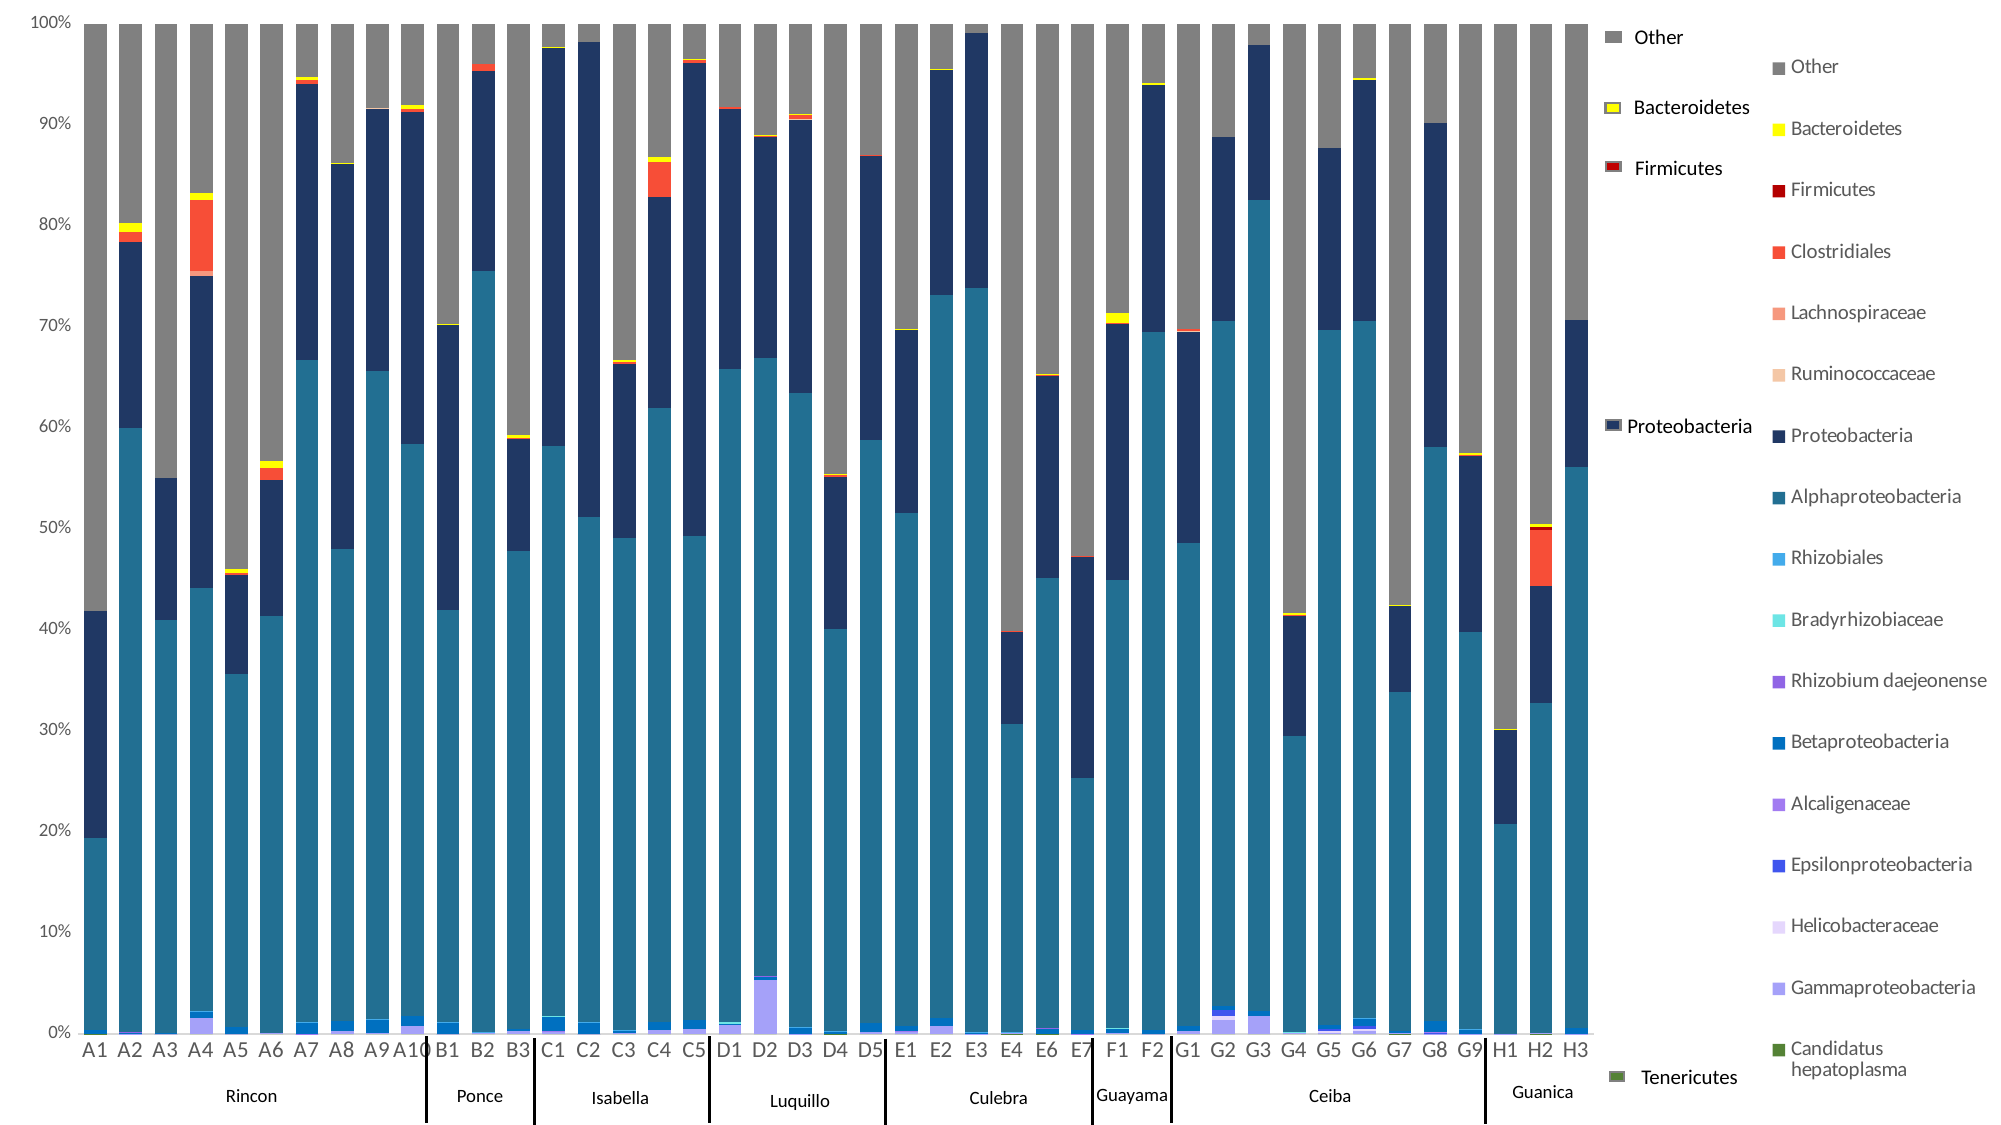

### Chart

| Category | Candidatus hepatoplasma | Gammaproteobacteria | Helicobacteraceae | Epsilonproteobacteria | Alcaligenaceae | Betaproteobacteria | Rhizobium daejeonense | Bradyrhizobiaceae | Rhizobiales | Alphaproteobacteria | Proteobacteria | Ruminococcaceae | Lachnospiraceae | Clostridiales | Firmicutes | Bacteroidetes | Other |
|---|---|---|---|---|---|---|---|---|---|---|---|---|---|---|---|---|---|
| A1 | 1.0 | 0.0 | 0.0 | 0.0 | 0.0 | 20.0 | 0.0 | 0.0 | 0.0 | 1058.0 | 1247.0 | 0.0 | 0.0 | 0.0 | 0.0 | 0.0 | 3220.0 |
| A2 | 0.0 | 2.0 | 0.0 | 0.0 | 0.0 | 7.0 | 2.0 | 0.0 | 0.0 | 3088.0 | 953.0 | 0.0 | 0.0 | 49.0 | 0.0 | 46.0 | 1019.0 |
| A3 | 0.0 | 0.0 | 0.0 | 0.0 | 0.0 | 7.0 | 0.0 | 0.0 | 0.0 | 3032.0 | 1041.0 | 0.0 | 0.0 | 0.0 | 0.0 | 0.0 | 3329.0 |
| A4 | 0.0 | 107.0 | 0.0 | 0.0 | 0.0 | 47.0 | 0.0 | 2.0 | 2.0 | 2863.0 | 2115.0 | 0.0 | 34.0 | 481.0 | 0.0 | 43.0 | 1145.0 |
| A5 | 0.0 | 0.0 | 0.0 | 0.0 | 0.0 | 25.0 | 0.0 | 0.0 | 0.0 | 1265.0 | 354.0 | 0.0 | 0.0 | 6.0 | 0.0 | 15.0 | 1949.0 |
| A6 | 0.0 | 2.0 | 0.0 | 0.0 | 0.0 | 0.0 | 0.0 | 0.0 | 0.0 | 1076.0 | 351.0 | 0.0 | 0.0 | 31.0 | 0.0 | 18.0 | 1125.0 |
| A7 | 0.0 | 0.0 | 0.0 | 0.0 | 2.0 | 55.0 | 0.0 | 0.0 | 3.0 | 3158.0 | 1319.0 | 0.0 | 0.0 | 17.0 | 0.0 | 12.0 | 254.0 |
| A8 | 0.0 | 14.0 | 0.0 | 0.0 | 0.0 | 51.0 | 0.0 | 0.0 | 0.0 | 2383.0 | 1945.0 | 0.0 | 0.0 | 0.0 | 0.0 | 2.0 | 701.0 |
| A9 | 0.0 | 6.0 | 0.0 | 0.0 | 0.0 | 80.0 | 0.0 | 0.0 | 5.0 | 3928.0 | 1594.0 | 2.0 | 0.0 | 0.0 | 0.0 | 0.0 | 510.0 |
| A10 | 0.0 | 31.0 | 0.0 | 0.0 | 0.0 | 43.0 | 0.0 | 0.0 | 0.0 | 2271.0 | 1318.0 | 0.0 | 0.0 | 13.0 | 0.0 | 14.0 | 323.0 |
| B1 | 0.0 | 0.0 | 0.0 | 0.0 | 0.0 | 64.0 | 0.0 | 0.0 | 2.0 | 2317.0 | 1605.0 | 0.0 | 0.0 | 0.0 | 0.0 | 3.0 | 1686.0 |
| B2 | 0.0 | 16.0 | 0.0 | 0.0 | 0.0 | 0.0 | 0.0 | 0.0 | 8.0 | 7056.0 | 1854.0 | 0.0 | 0.0 | 65.0 | 0.0 | 0.0 | 366.0 |
| B3 | 0.0 | 19.0 | 0.0 | 0.0 | 0.0 | 14.0 | 0.0 | 0.0 | 0.0 | 2845.0 | 662.0 | 0.0 | 0.0 | 7.0 | 0.0 | 21.0 | 2444.0 |
| C1 | 0.0 | 19.0 | 0.0 | 0.0 | 2.0 | 95.0 | 0.0 | 3.0 | 0.0 | 3707.0 | 2595.0 | 0.0 | 0.0 | 0.0 | 0.0 | 2.0 | 151.0 |
| C2 | 0.0 | 0.0 | 0.0 | 0.0 | 0.0 | 38.0 | 0.0 | 0.0 | 3.0 | 1664.0 | 1568.0 | 0.0 | 0.0 | 0.0 | 0.0 | 0.0 | 60.0 |
| C3 | 0.0 | 6.0 | 0.0 | 0.0 | 0.0 | 8.0 | 0.0 | 0.0 | 2.0 | 2110.0 | 743.0 | 0.0 | 0.0 | 7.0 | 0.0 | 9.0 | 1439.0 |
| C4 | 0.0 | 12.0 | 0.0 | 0.0 | 0.0 | 23.0 | 0.0 | 0.0 | 0.0 | 1766.0 | 604.0 | 0.0 | 0.0 | 102.0 | 0.0 | 14.0 | 382.0 |
| C5 | 0.0 | 32.0 | 0.0 | 0.0 | 0.0 | 50.0 | 0.0 | 0.0 | 0.0 | 2912.0 | 2843.0 | 0.0 | 0.0 | 16.0 | 0.0 | 3.0 | 212.0 |
| D1 | 0.0 | 59.0 | 0.0 | 0.0 | 0.0 | 3.0 | 0.0 | 12.0 | 0.0 | 3998.0 | 1594.0 | 0.0 | 0.0 | 12.0 | 0.0 | 0.0 | 508.0 |
| D2 | 0.0 | 258.0 | 0.0 | 0.0 | 0.0 | 13.0 | 6.0 | 0.0 | 0.0 | 2954.0 | 1056.0 | 0.0 | 0.0 | 7.0 | 0.0 | 2.0 | 531.0 |
| D3 | 0.0 | 4.0 | 0.0 | 0.0 | 0.0 | 43.0 | 2.0 | 0.0 | 2.0 | 4382.0 | 1888.0 | 7.0 | 0.0 | 32.0 | 0.0 | 8.0 | 619.0 |
| D4 | 4.0 | 0.0 | 0.0 | 0.0 | 0.0 | 30.0 | 0.0 | 0.0 | 2.0 | 4149.0 | 1572.0 | 0.0 | 0.0 | 18.0 | 0.0 | 6.0 | 4646.0 |
| D5 | 0.0 | 6.0 | 0.0 | 0.0 | 0.0 | 28.0 | 0.0 | 0.0 | 0.0 | 1845.0 | 895.0 | 0.0 | 0.0 | 4.0 | 0.0 | 0.0 | 414.0 |
| E1 | 0.0 | 14.0 | 0.0 | 0.0 | 2.0 | 23.0 | 0.0 | 0.0 | 0.0 | 2614.0 | 933.0 | 0.0 | 0.0 | 0.0 | 0.0 | 4.0 | 1555.0 |
| E2 | 0.0 | 36.0 | 0.0 | 0.0 | 0.0 | 35.0 | 0.0 | 0.0 | 0.0 | 3201.0 | 998.0 | 0.0 | 0.0 | 0.0 | 0.0 | 2.0 | 198.0 |
| E3 | 0.0 | 2.0 | 0.0 | 0.0 | 0.0 | 10.0 | 0.0 | 0.0 | 4.0 | 4486.0 | 1538.0 | 0.0 | 0.0 | 0.0 | 0.0 | 0.0 | 55.0 |
| E4 | 4.0 | 12.0 | 0.0 | 0.0 | 0.0 | 8.0 | 0.0 | 0.0 | 2.0 | 3089.0 | 924.0 | 0.0 | 0.0 | 5.0 | 0.0 | 0.0 | 6091.0 |
| E6 | 3.0 | 0.0 | 0.0 | 0.0 | 0.0 | 34.0 | 2.0 | 0.0 | 0.0 | 3036.0 | 1361.0 | 0.0 | 0.0 | 5.0 | 0.0 | 6.0 | 2360.0 |
| E7 | 0.0 | 0.0 | 0.0 | 0.0 | 2.0 | 24.0 | 0.0 | 0.0 | 0.0 | 1521.0 | 1337.0 | 0.0 | 0.0 | 4.0 | 0.0 | 0.0 | 3216.0 |
| F1 | 0.0 | 5.0 | 0.0 | 0.0 | 0.0 | 17.0 | 0.0 | 2.0 | 0.0 | 1889.0 | 1080.0 | 0.0 | 0.0 | 6.0 | 0.0 | 39.0 | 1219.0 |
| F2 | 0.0 | 0.0 | 0.0 | 0.0 | 0.0 | 21.0 | 0.0 | 0.0 | 0.0 | 3771.0 | 1332.0 | 0.0 | 0.0 | 0.0 | 0.0 | 14.0 | 315.0 |
| G1 | 0.0 | 18.0 | 0.0 | 0.0 | 0.0 | 27.0 | 0.0 | 0.0 | 0.0 | 2827.0 | 1239.0 | 4.0 | 0.0 | 10.0 | 0.0 | 0.0 | 1786.0 |
| G2 | 0.0 | 72.0 | 16.0 | 31.0 | 0.0 | 23.0 | 0.0 | 0.0 | 0.0 | 3396.0 | 912.0 | 0.0 | 0.0 | 0.0 | 0.0 | 0.0 | 558.0 |
| G3 | 0.0 | 121.0 | 0.0 | 0.0 | 0.0 | 32.0 | 0.0 | 0.0 | 0.0 | 5414.0 | 1036.0 | 0.0 | 0.0 | 0.0 | 0.0 | 0.0 | 140.0 |
| G4 | 0.0 | 4.0 | 0.0 | 0.0 | 0.0 | 6.0 | 0.0 | 2.0 | 0.0 | 1346.0 | 549.0 | 0.0 | 0.0 | 6.0 | 0.0 | 8.0 | 2687.0 |
| G5 | 0.0 | 5.0 | 11.0 | 9.0 | 0.0 | 25.0 | 0.0 | 0.0 | 0.0 | 3692.0 | 972.0 | 0.0 | 0.0 | 0.0 | 0.0 | 0.0 | 656.0 |
| G6 | 0.0 | 18.0 | 11.0 | 14.0 | 0.0 | 38.0 | 0.0 | 0.0 | 5.0 | 3813.0 | 1321.0 | 0.0 | 0.0 | 0.0 | 0.0 | 9.0 | 295.0 |
| G7 | 4.0 | 3.0 | 0.0 | 0.0 | 0.0 | 13.0 | 0.0 | 0.0 | 0.0 | 2137.0 | 544.0 | 0.0 | 0.0 | 0.0 | 0.0 | 5.0 | 3657.0 |
| G8 | 0.0 | 3.0 | 4.0 | 2.0 | 2.0 | 64.0 | 0.0 | 0.0 | 0.0 | 3404.0 | 1916.0 | 0.0 | 0.0 | 0.0 | 0.0 | 0.0 | 584.0 |
| G9 | 0.0 | 2.0 | 0.0 | 0.0 | 0.0 | 35.0 | 0.0 | 0.0 | 2.0 | 2948.0 | 1318.0 | 0.0 | 0.0 | 2.0 | 0.0 | 14.0 | 3187.0 |
| H1 | 0.0 | 2.0 | 0.0 | 0.0 | 0.0 | 0.0 | 0.0 | 0.0 | 0.0 | 1103.0 | 494.0 | 0.0 | 0.0 | 0.0 | 0.0 | 5.0 | 3713.0 |
| H2 | 2.0 | 4.0 | 0.0 | 0.0 | 0.0 | 0.0 | 0.0 | 0.0 | 0.0 | 2044.0 | 723.0 | 0.0 | 0.0 | 348.0 | 14.0 | 20.0 | 3094.0 |
| H3 | 0.0 | 2.0 | 0.0 | 0.0 | 0.0 | 38.0 | 0.0 | 0.0 | 0.0 | 3392.0 | 890.0 | 0.0 | 0.0 | 0.0 | 0.0 | 0.0 | 1787.0 |
Other

Bacteroidetes

Firmicutes

Proteobacteria

Tenericutes

Guanica
Guayama
Ceiba
Rincon
Ponce
Isabella
Culebra
Luquillo